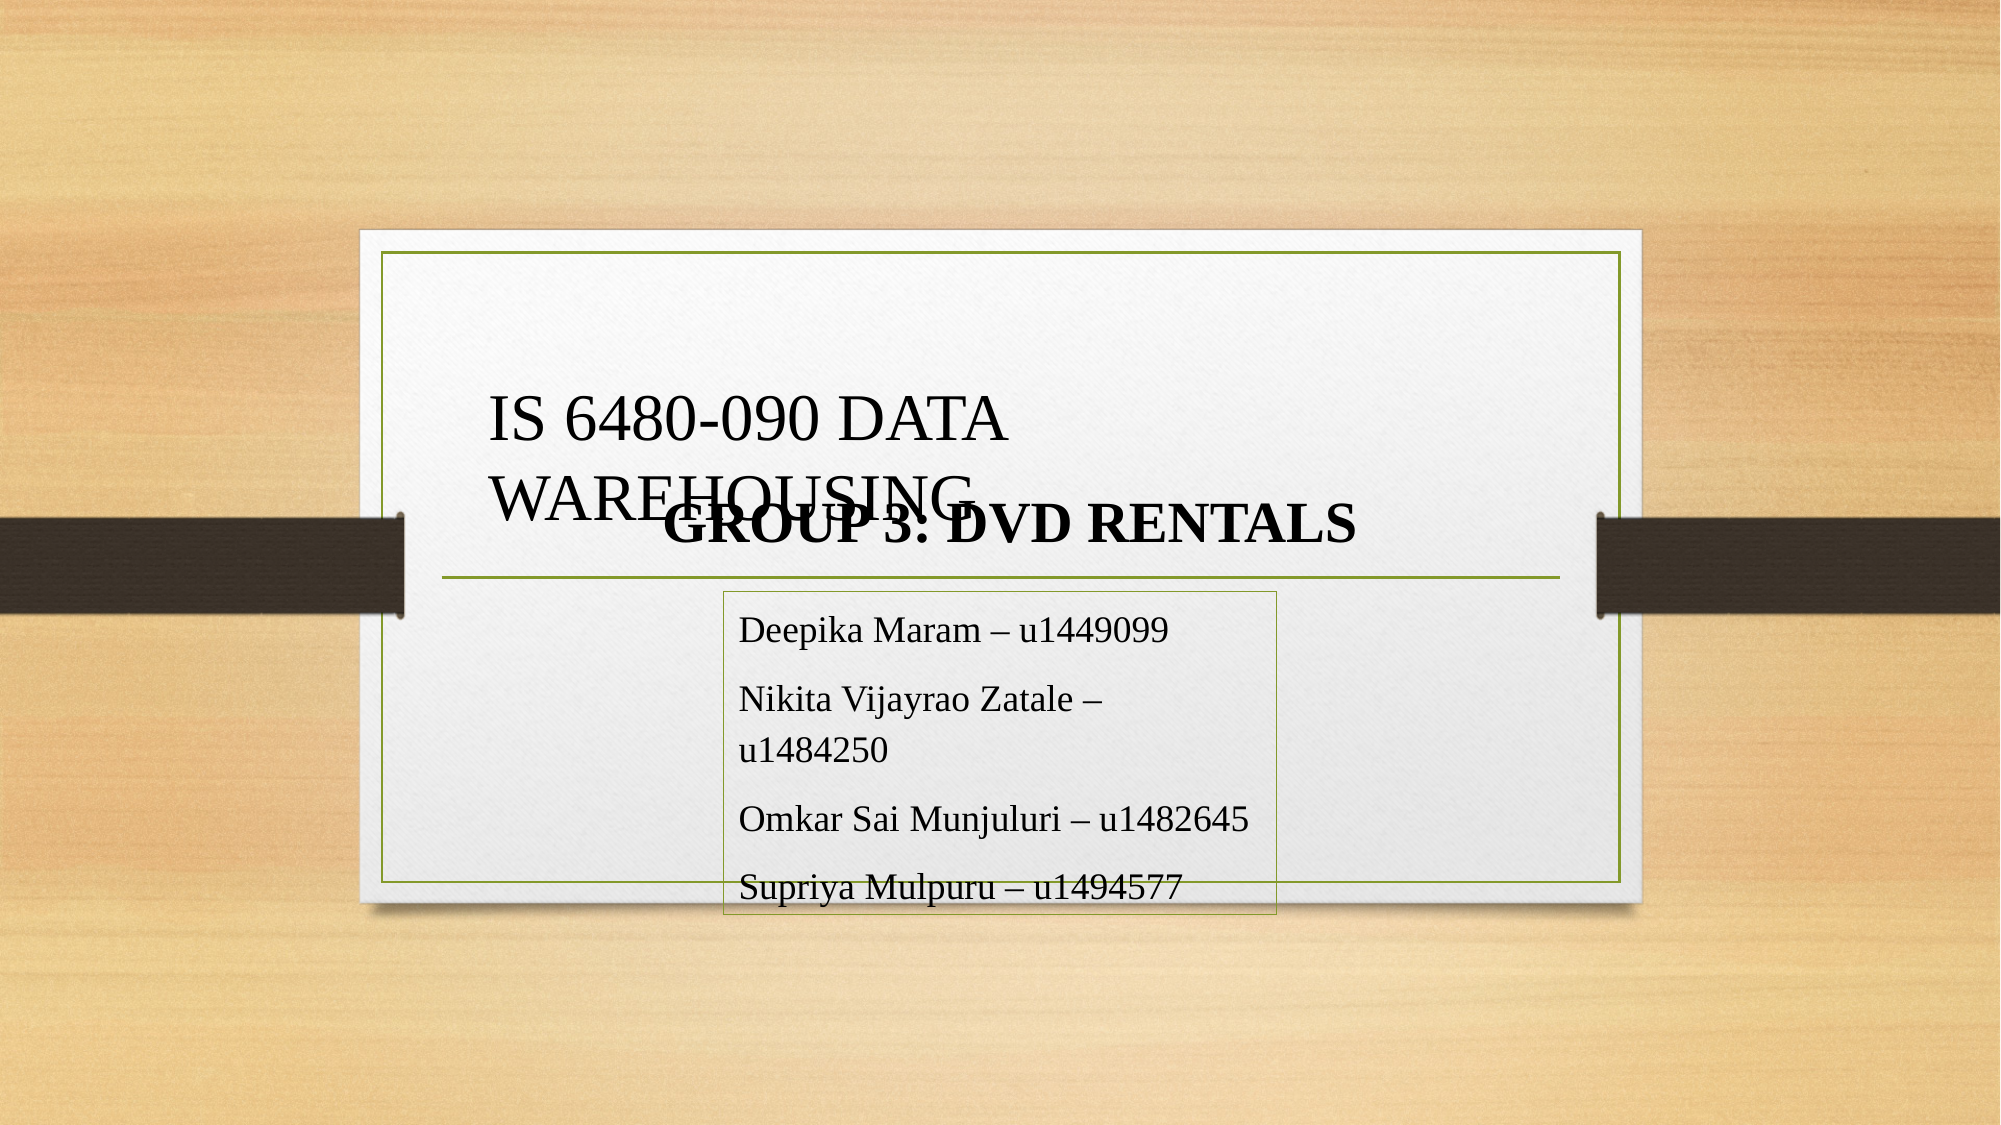

IS 6480-090 DATA WAREHOUSING
GROUP 3: DVD RENTALS
Deepika Maram – u1449099
Nikita Vijayrao Zatale – u1484250
Omkar Sai Munjuluri – u1482645
Supriya Mulpuru – u1494577